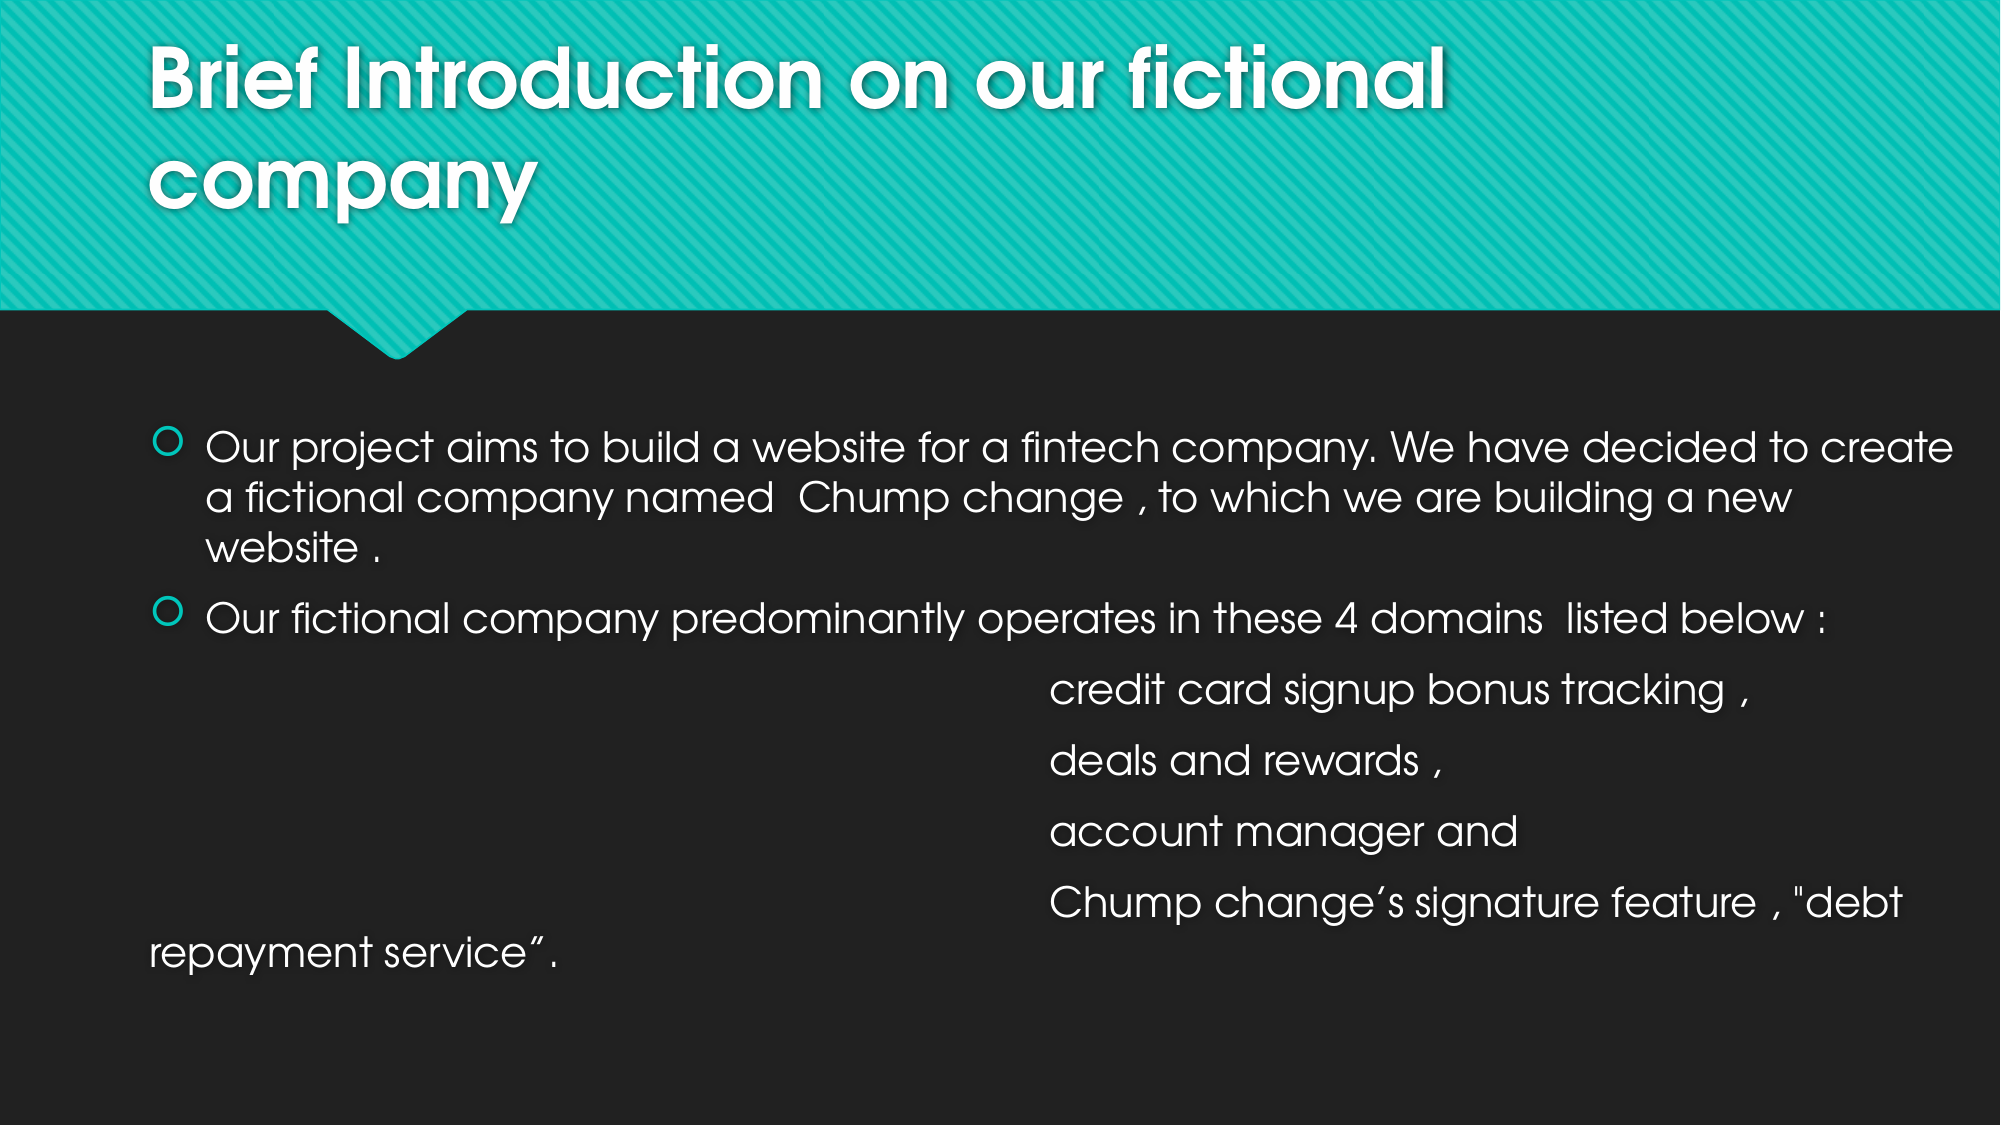

# Brief Introduction on our fictional company

Our project aims to build a website for a fintech company. We have decided to create a fictional company named  Chump change , to which we are building a new website .
Our fictional company predominantly operates in these 4 domains  listed below :
   						credit card signup bonus tracking ,
						deals and rewards ,
						account manager and
						Chump change’s signature feature , "debt repayment service”.